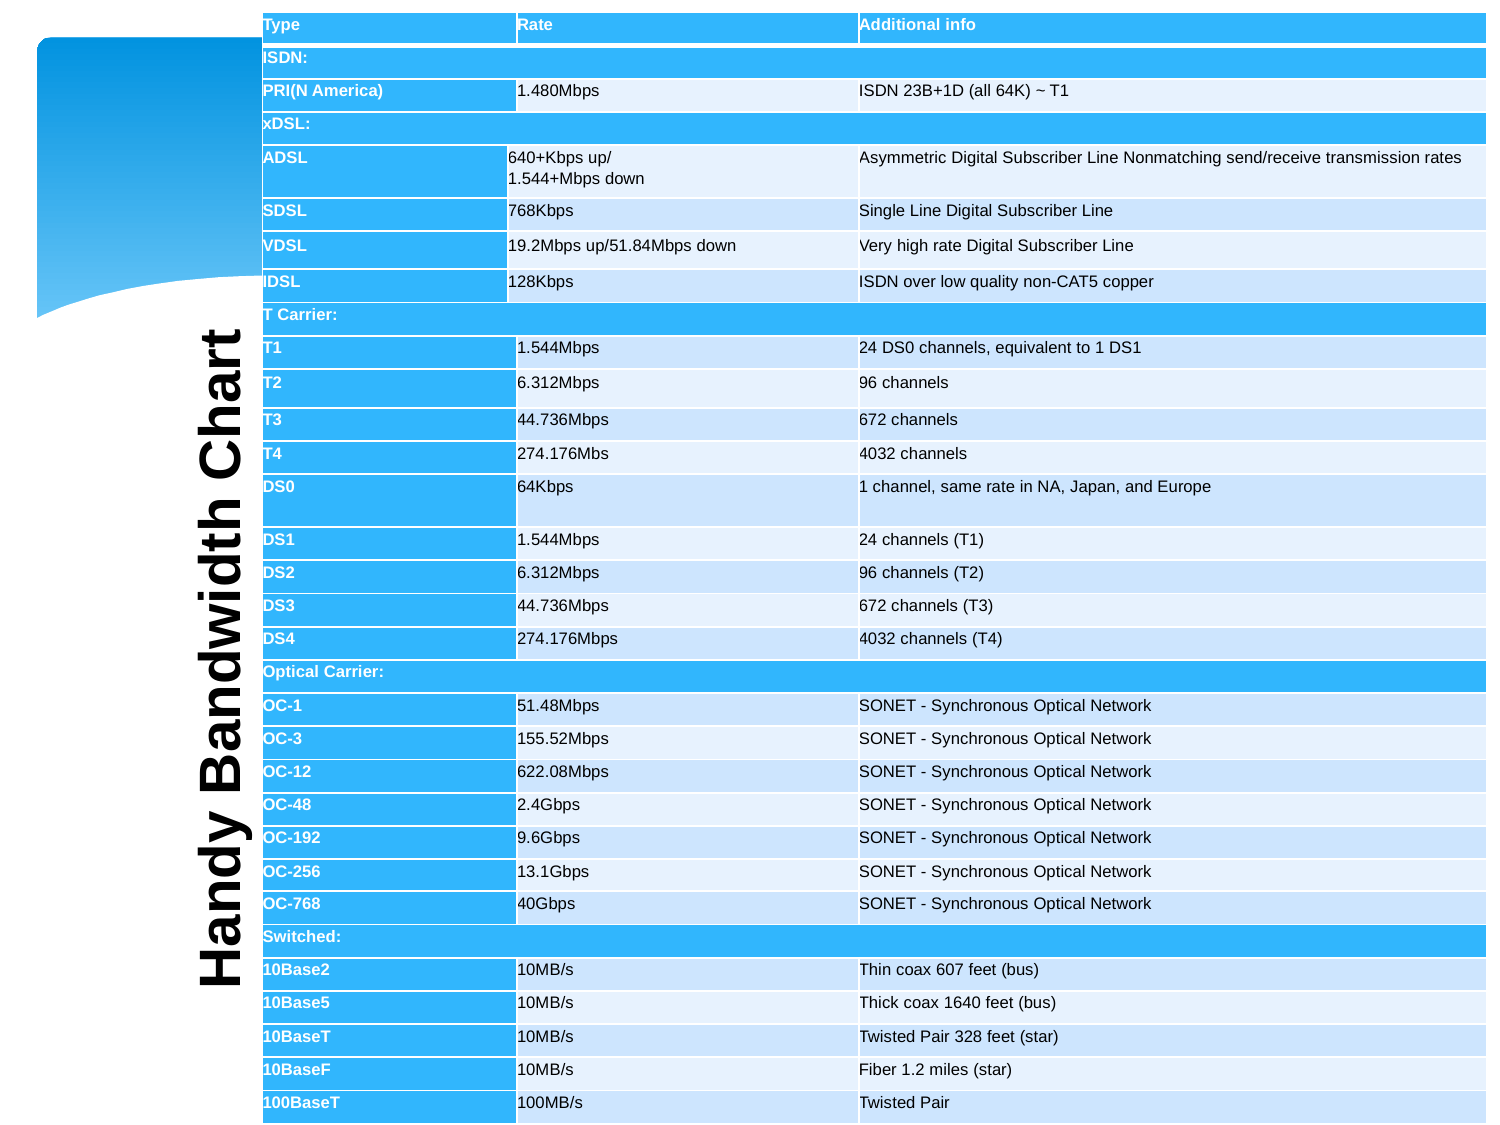

| Type |  | Rate | Additional info |
| --- | --- | --- | --- |
| ISDN: |  |  |  |
| PRI(N America) |  | 1.480Mbps | ISDN 23B+1D (all 64K) ~ T1 |
| xDSL: |  |  |  |
| ADSL | 640+Kbps up/ 1.544+Mbps down |  | Asymmetric Digital Subscriber Line Nonmatching send/receive transmission rates |
| SDSL | 768Kbps |  | Single Line Digital Subscriber Line |
| VDSL | 19.2Mbps up/51.84Mbps down |  | Very high rate Digital Subscriber Line |
| IDSL | 128Kbps |  | ISDN over low quality non-CAT5 copper |
| T Carrier: |  |  |  |
| T1 |  | 1.544Mbps | 24 DS0 channels, equivalent to 1 DS1 |
| T2 |  | 6.312Mbps | 96 channels |
| T3 |  | 44.736Mbps | 672 channels |
| T4 |  | 274.176Mbs | 4032 channels |
| DS0 |  | 64Kbps | 1 channel, same rate in NA, Japan, and Europe |
| DS1 |  | 1.544Mbps | 24 channels (T1) |
| DS2 |  | 6.312Mbps | 96 channels (T2) |
| DS3 |  | 44.736Mbps | 672 channels (T3) |
| DS4 |  | 274.176Mbps | 4032 channels (T4) |
| Optical Carrier: |  |  |  |
| OC-1 |  | 51.48Mbps | SONET - Synchronous Optical Network |
| OC-3 |  | 155.52Mbps | SONET - Synchronous Optical Network |
| OC-12 |  | 622.08Mbps | SONET - Synchronous Optical Network |
| OC-48 |  | 2.4Gbps | SONET - Synchronous Optical Network |
| OC-192 |  | 9.6Gbps | SONET - Synchronous Optical Network |
| OC-256 |  | 13.1Gbps | SONET - Synchronous Optical Network |
| OC-768 |  | 40Gbps | SONET - Synchronous Optical Network |
| Switched: |  |  |  |
| 10Base2 |  | 10MB/s | Thin coax 607 feet (bus) |
| 10Base5 |  | 10MB/s | Thick coax 1640 feet (bus) |
| 10BaseT |  | 10MB/s | Twisted Pair 328 feet (star) |
| 10BaseF |  | 10MB/s | Fiber 1.2 miles (star) |
| 100BaseT |  | 100MB/s | Twisted Pair |
# Handy Bandwidth Chart
22